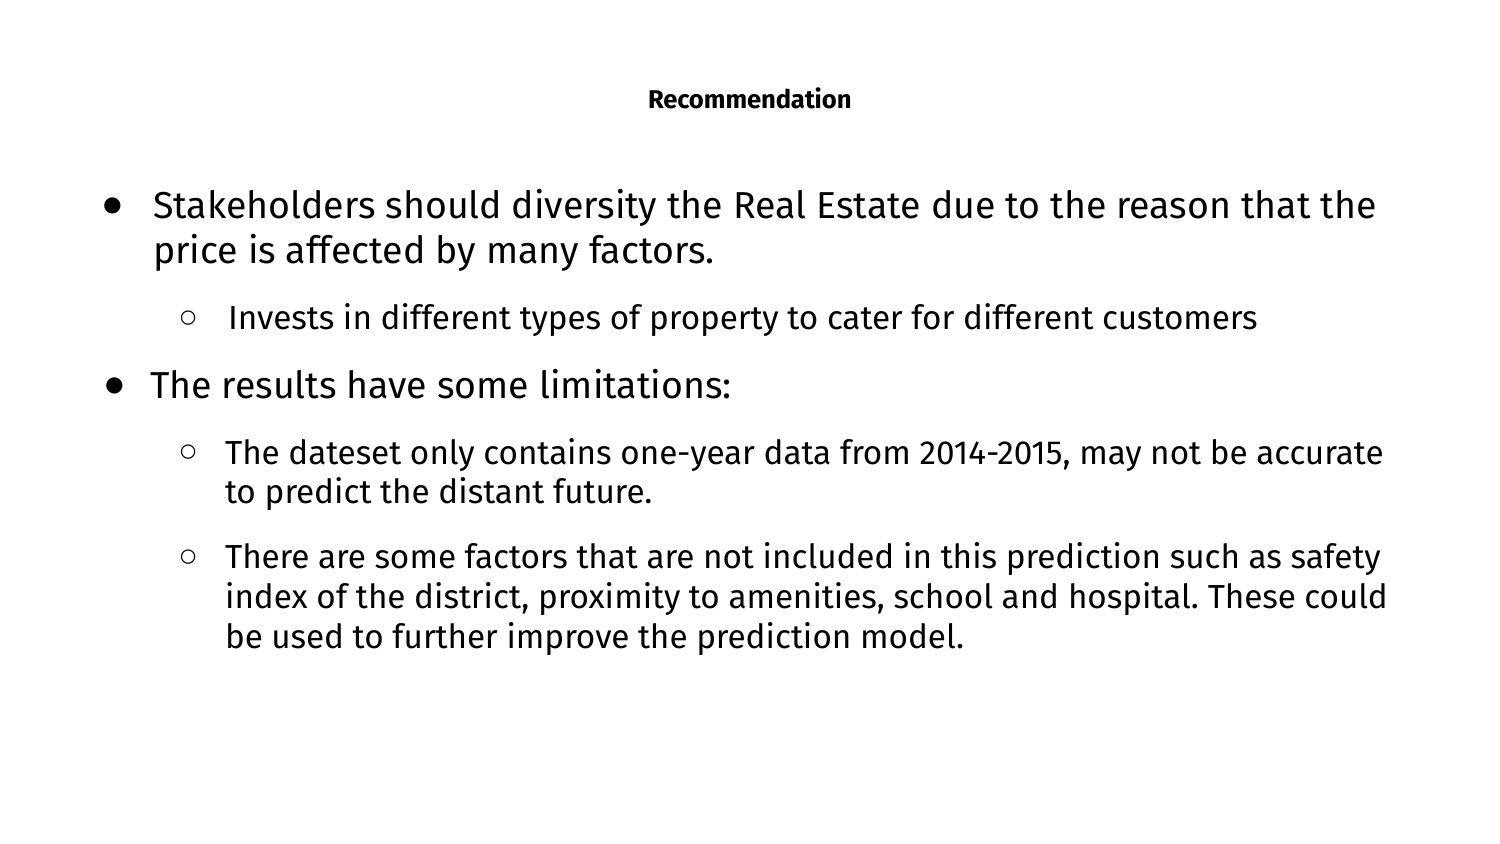

# Recommendation
Stakeholders should diversity the Real Estate due to the reason that the price is affected by many factors.
Invests in different types of property to cater for different customers
The results have some limitations:
The dateset only contains one-year data from 2014-2015, may not be accurate to predict the distant future.
There are some factors that are not included in this prediction such as safety index of the district, proximity to amenities, school and hospital. These could be used to further improve the prediction model.